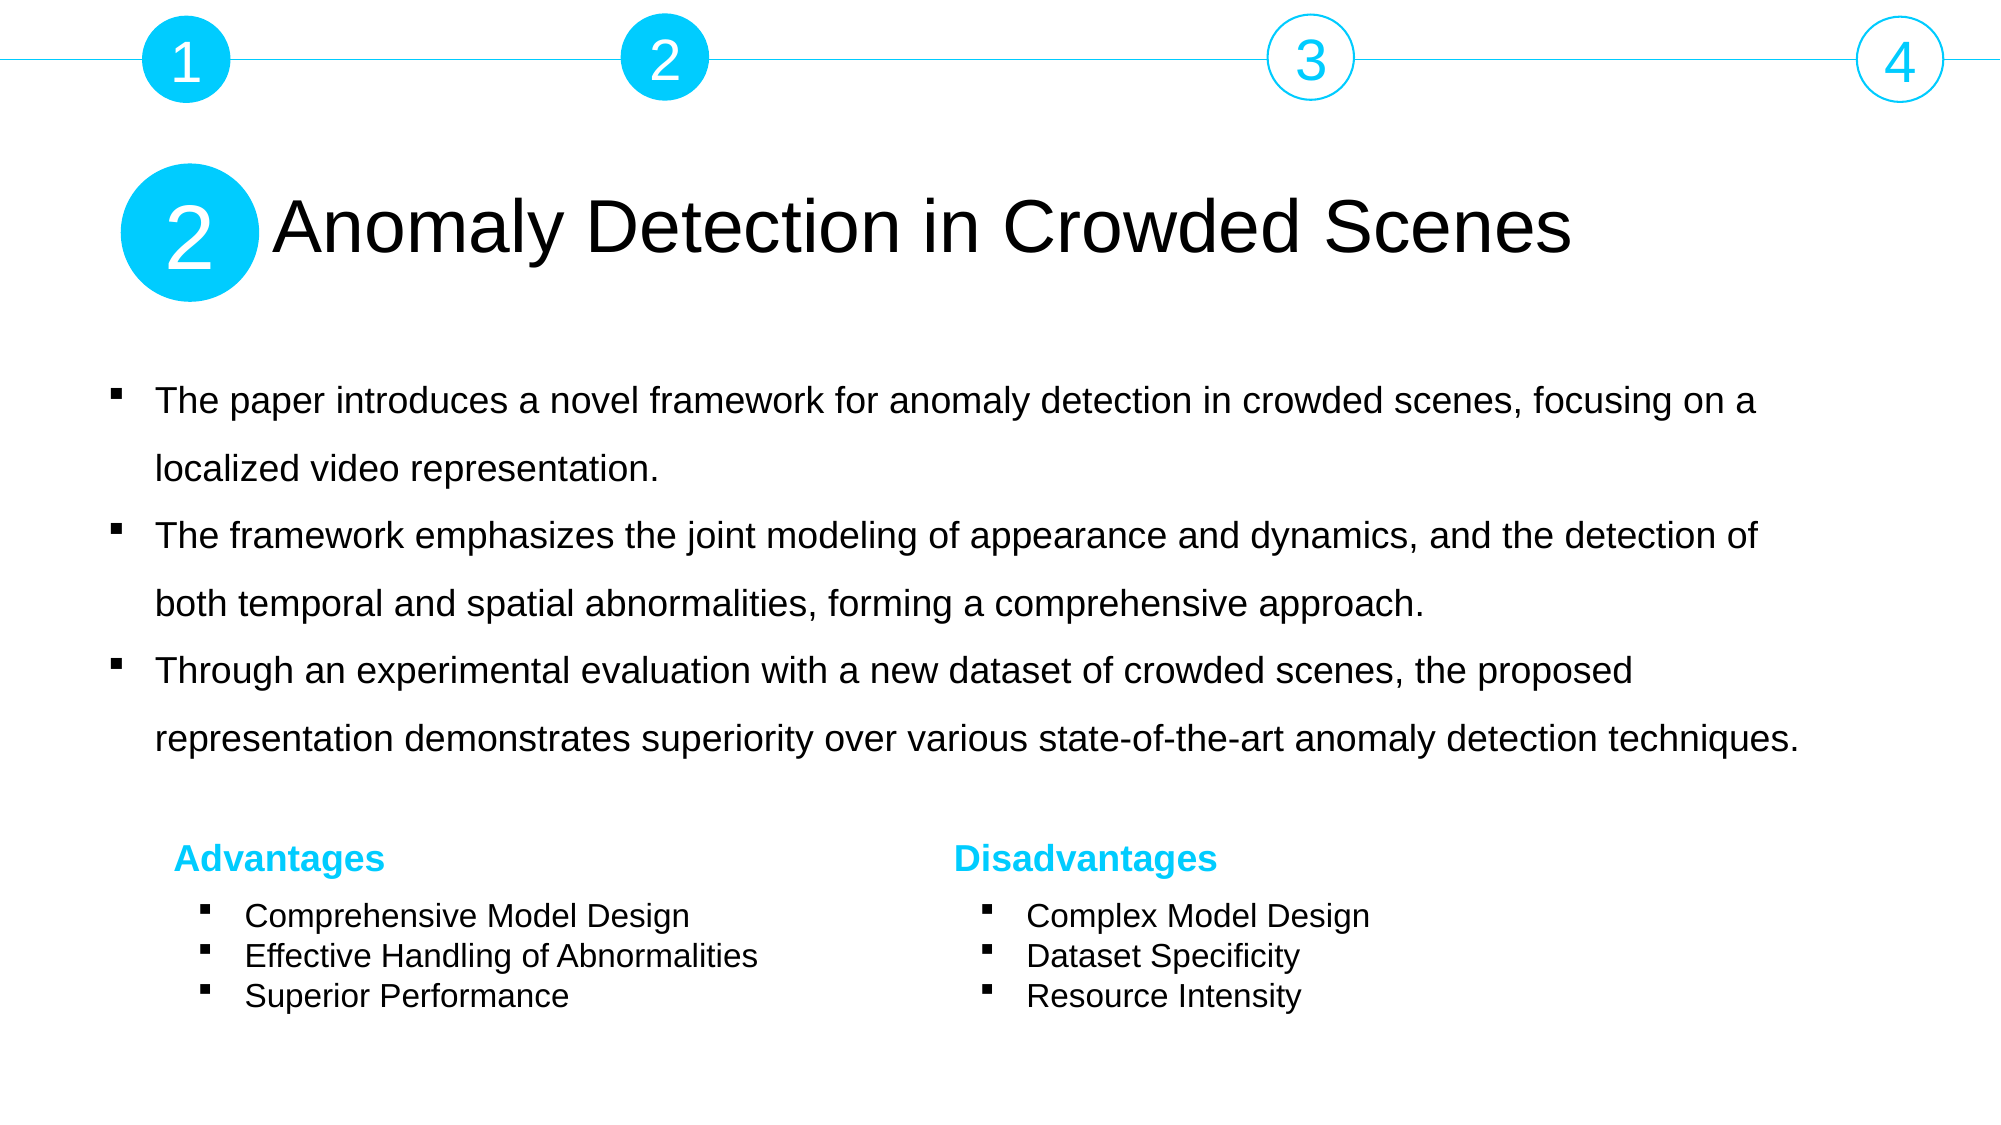

2
3
1
4
2
Anomaly Detection in Crowded Scenes
The paper introduces a novel framework for anomaly detection in crowded scenes, focusing on a localized video representation.
The framework emphasizes the joint modeling of appearance and dynamics, and the detection of both temporal and spatial abnormalities, forming a comprehensive approach.
Through an experimental evaluation with a new dataset of crowded scenes, the proposed representation demonstrates superiority over various state-of-the-art anomaly detection techniques.
Advantages
Disadvantages
Comprehensive Model Design
Effective Handling of Abnormalities
Superior Performance
Complex Model Design
Dataset Specificity
Resource Intensity